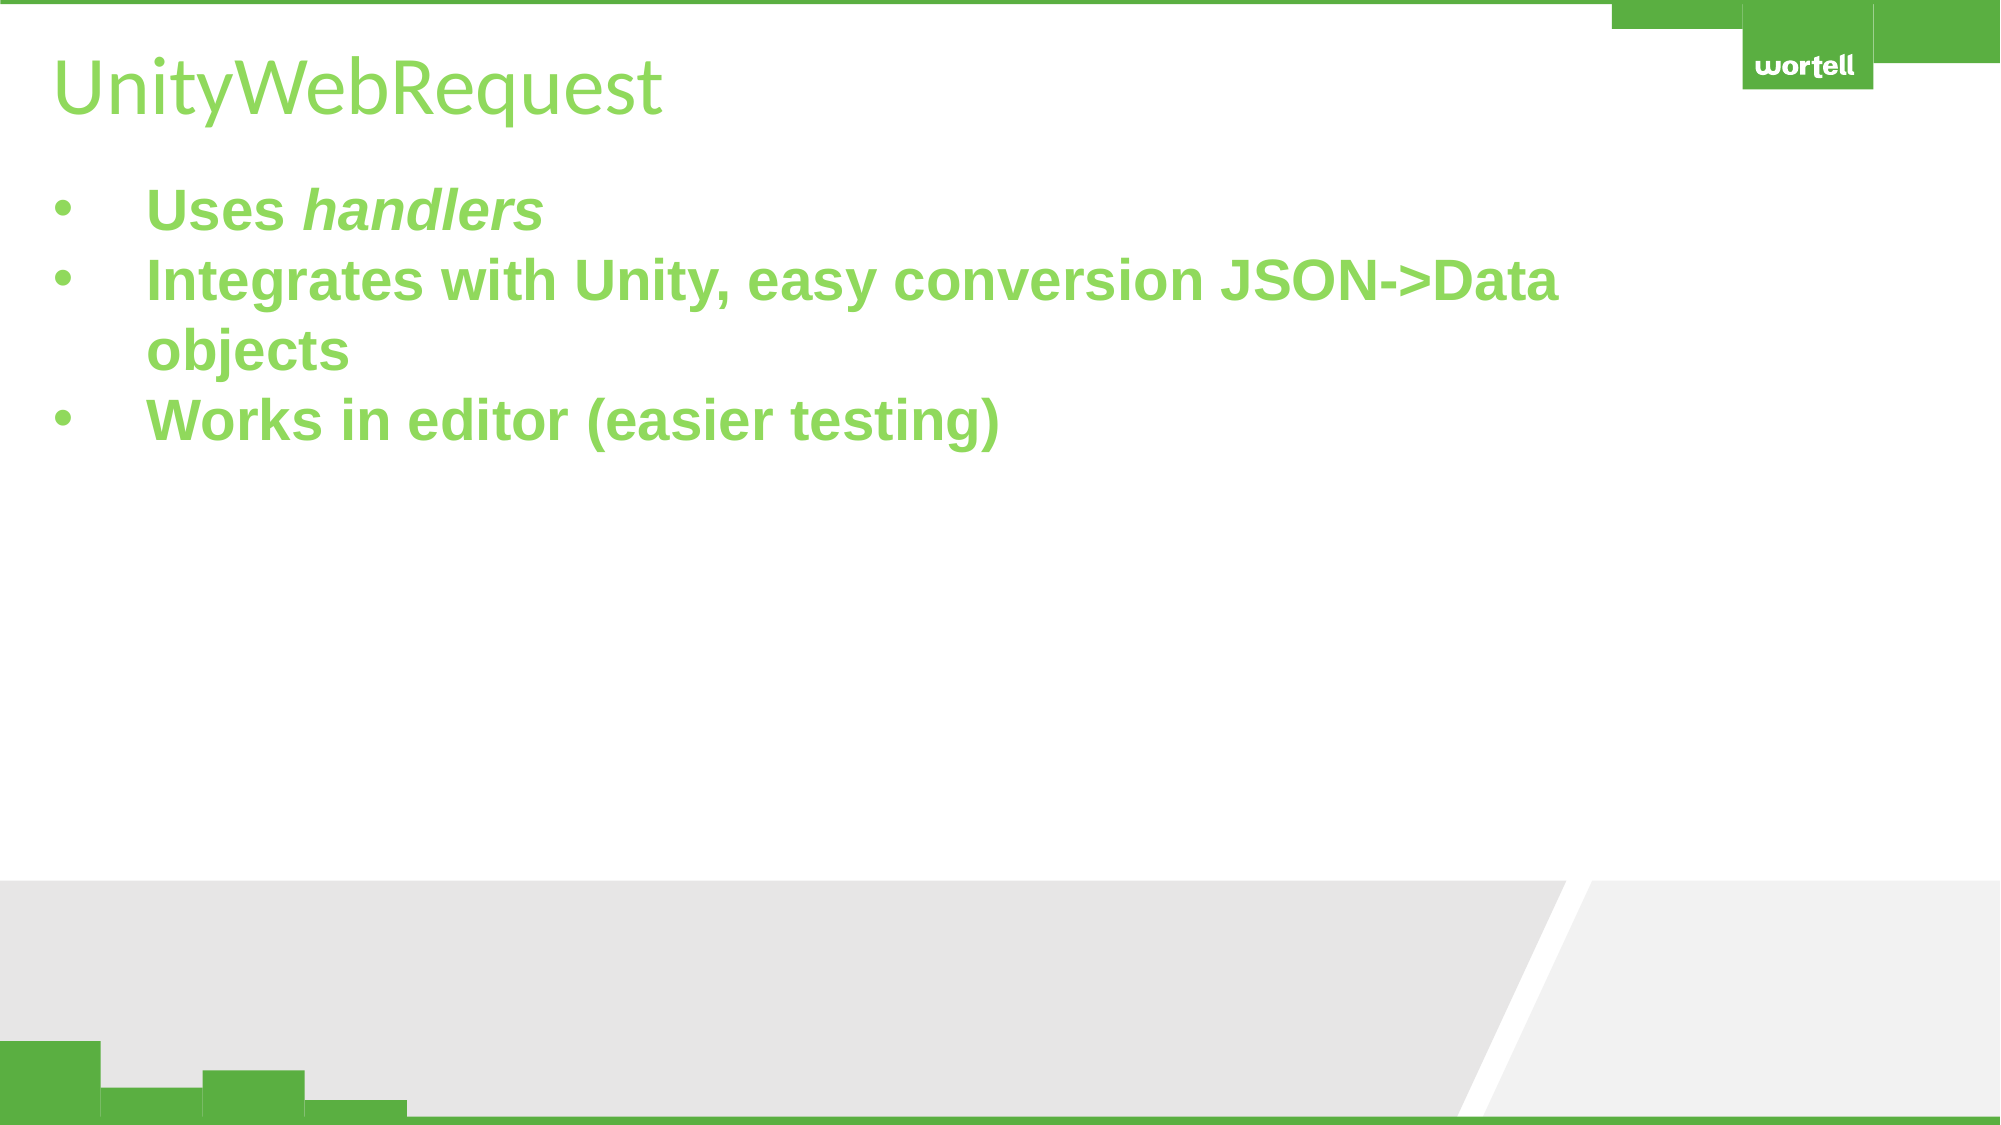

UnityWebRequest

Uses handlers
Integrates with Unity, easy conversion JSON->Data objects
Works in editor (easier testing)